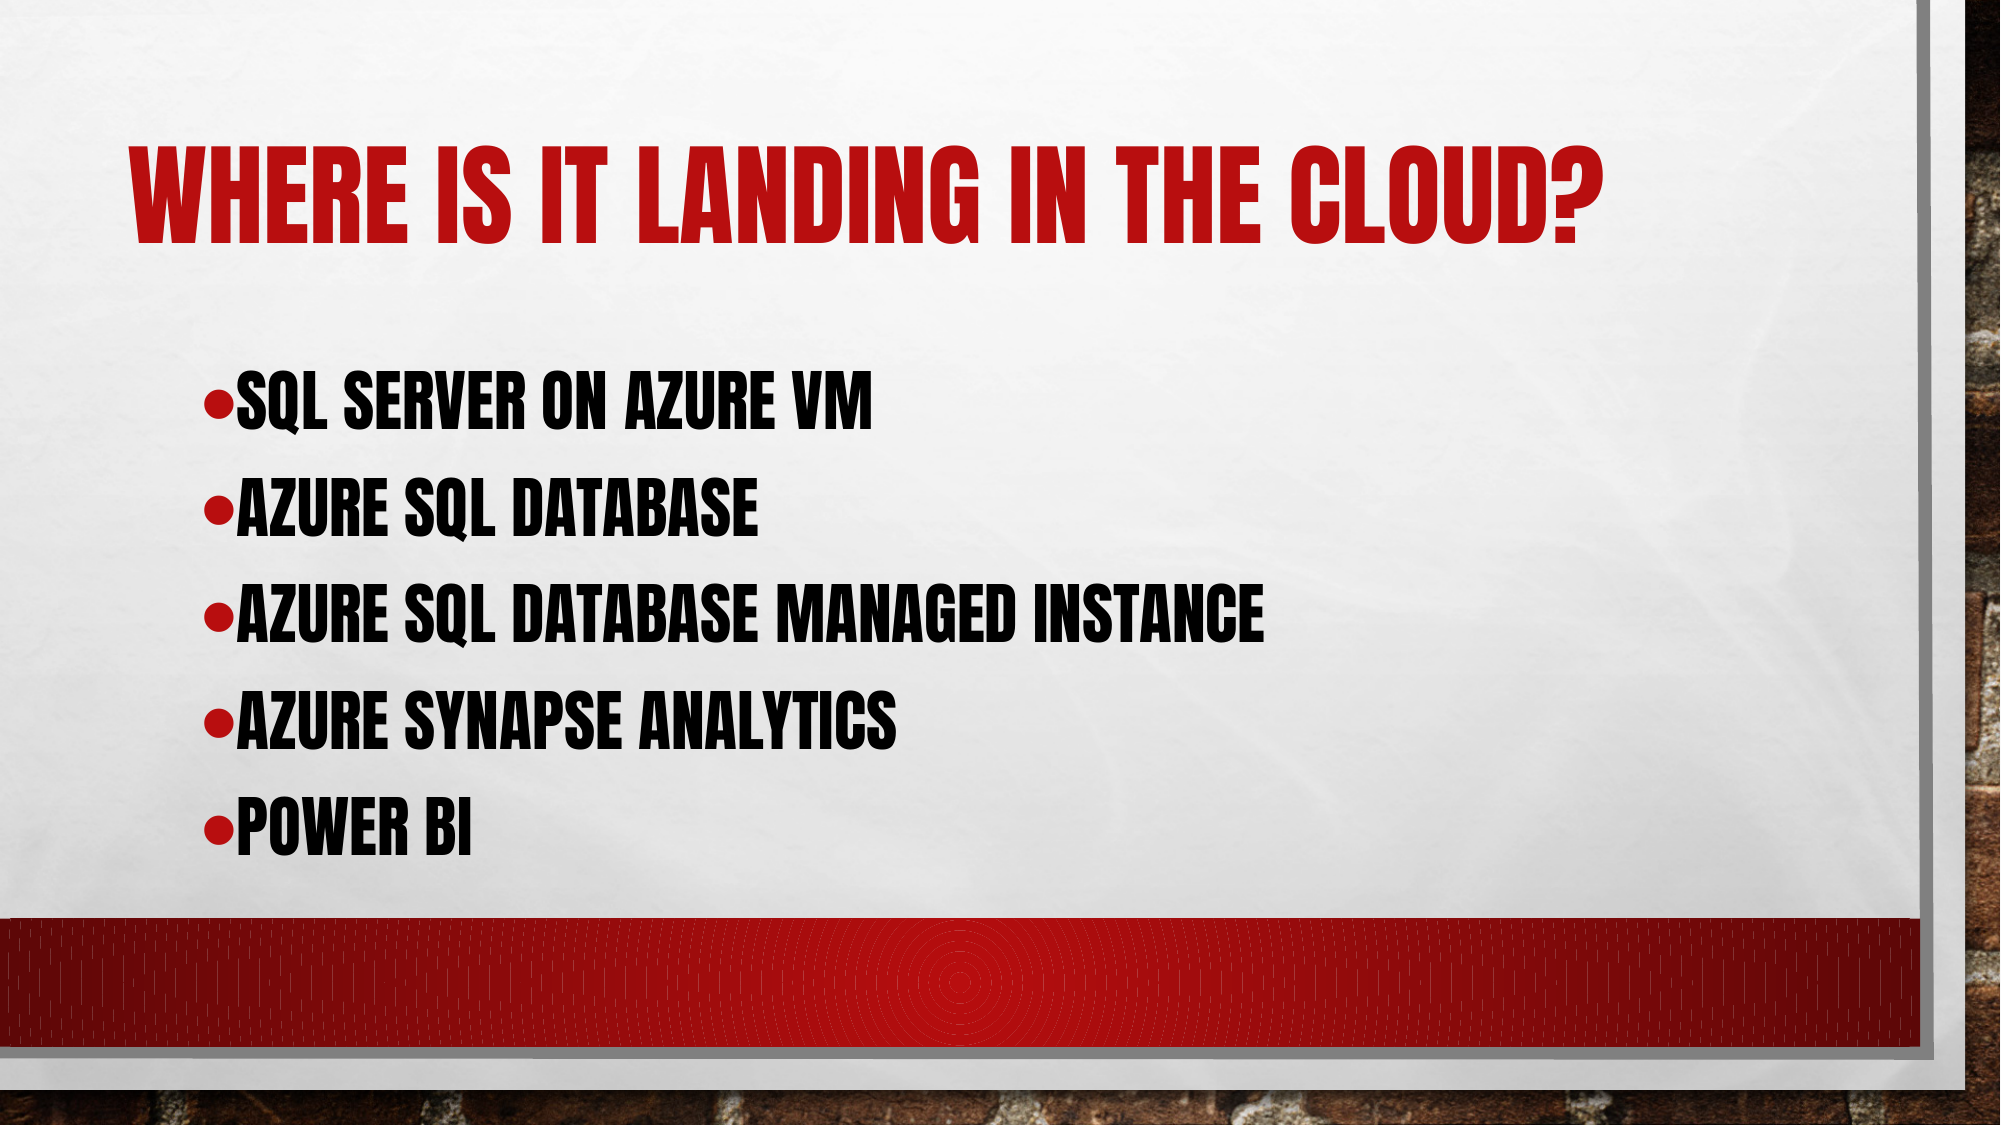

# Where is it landing in the cloud?
Sql server on azure vm
Azure sql database
Azure sql database managed instance
Azure synapse analytics
Power bi